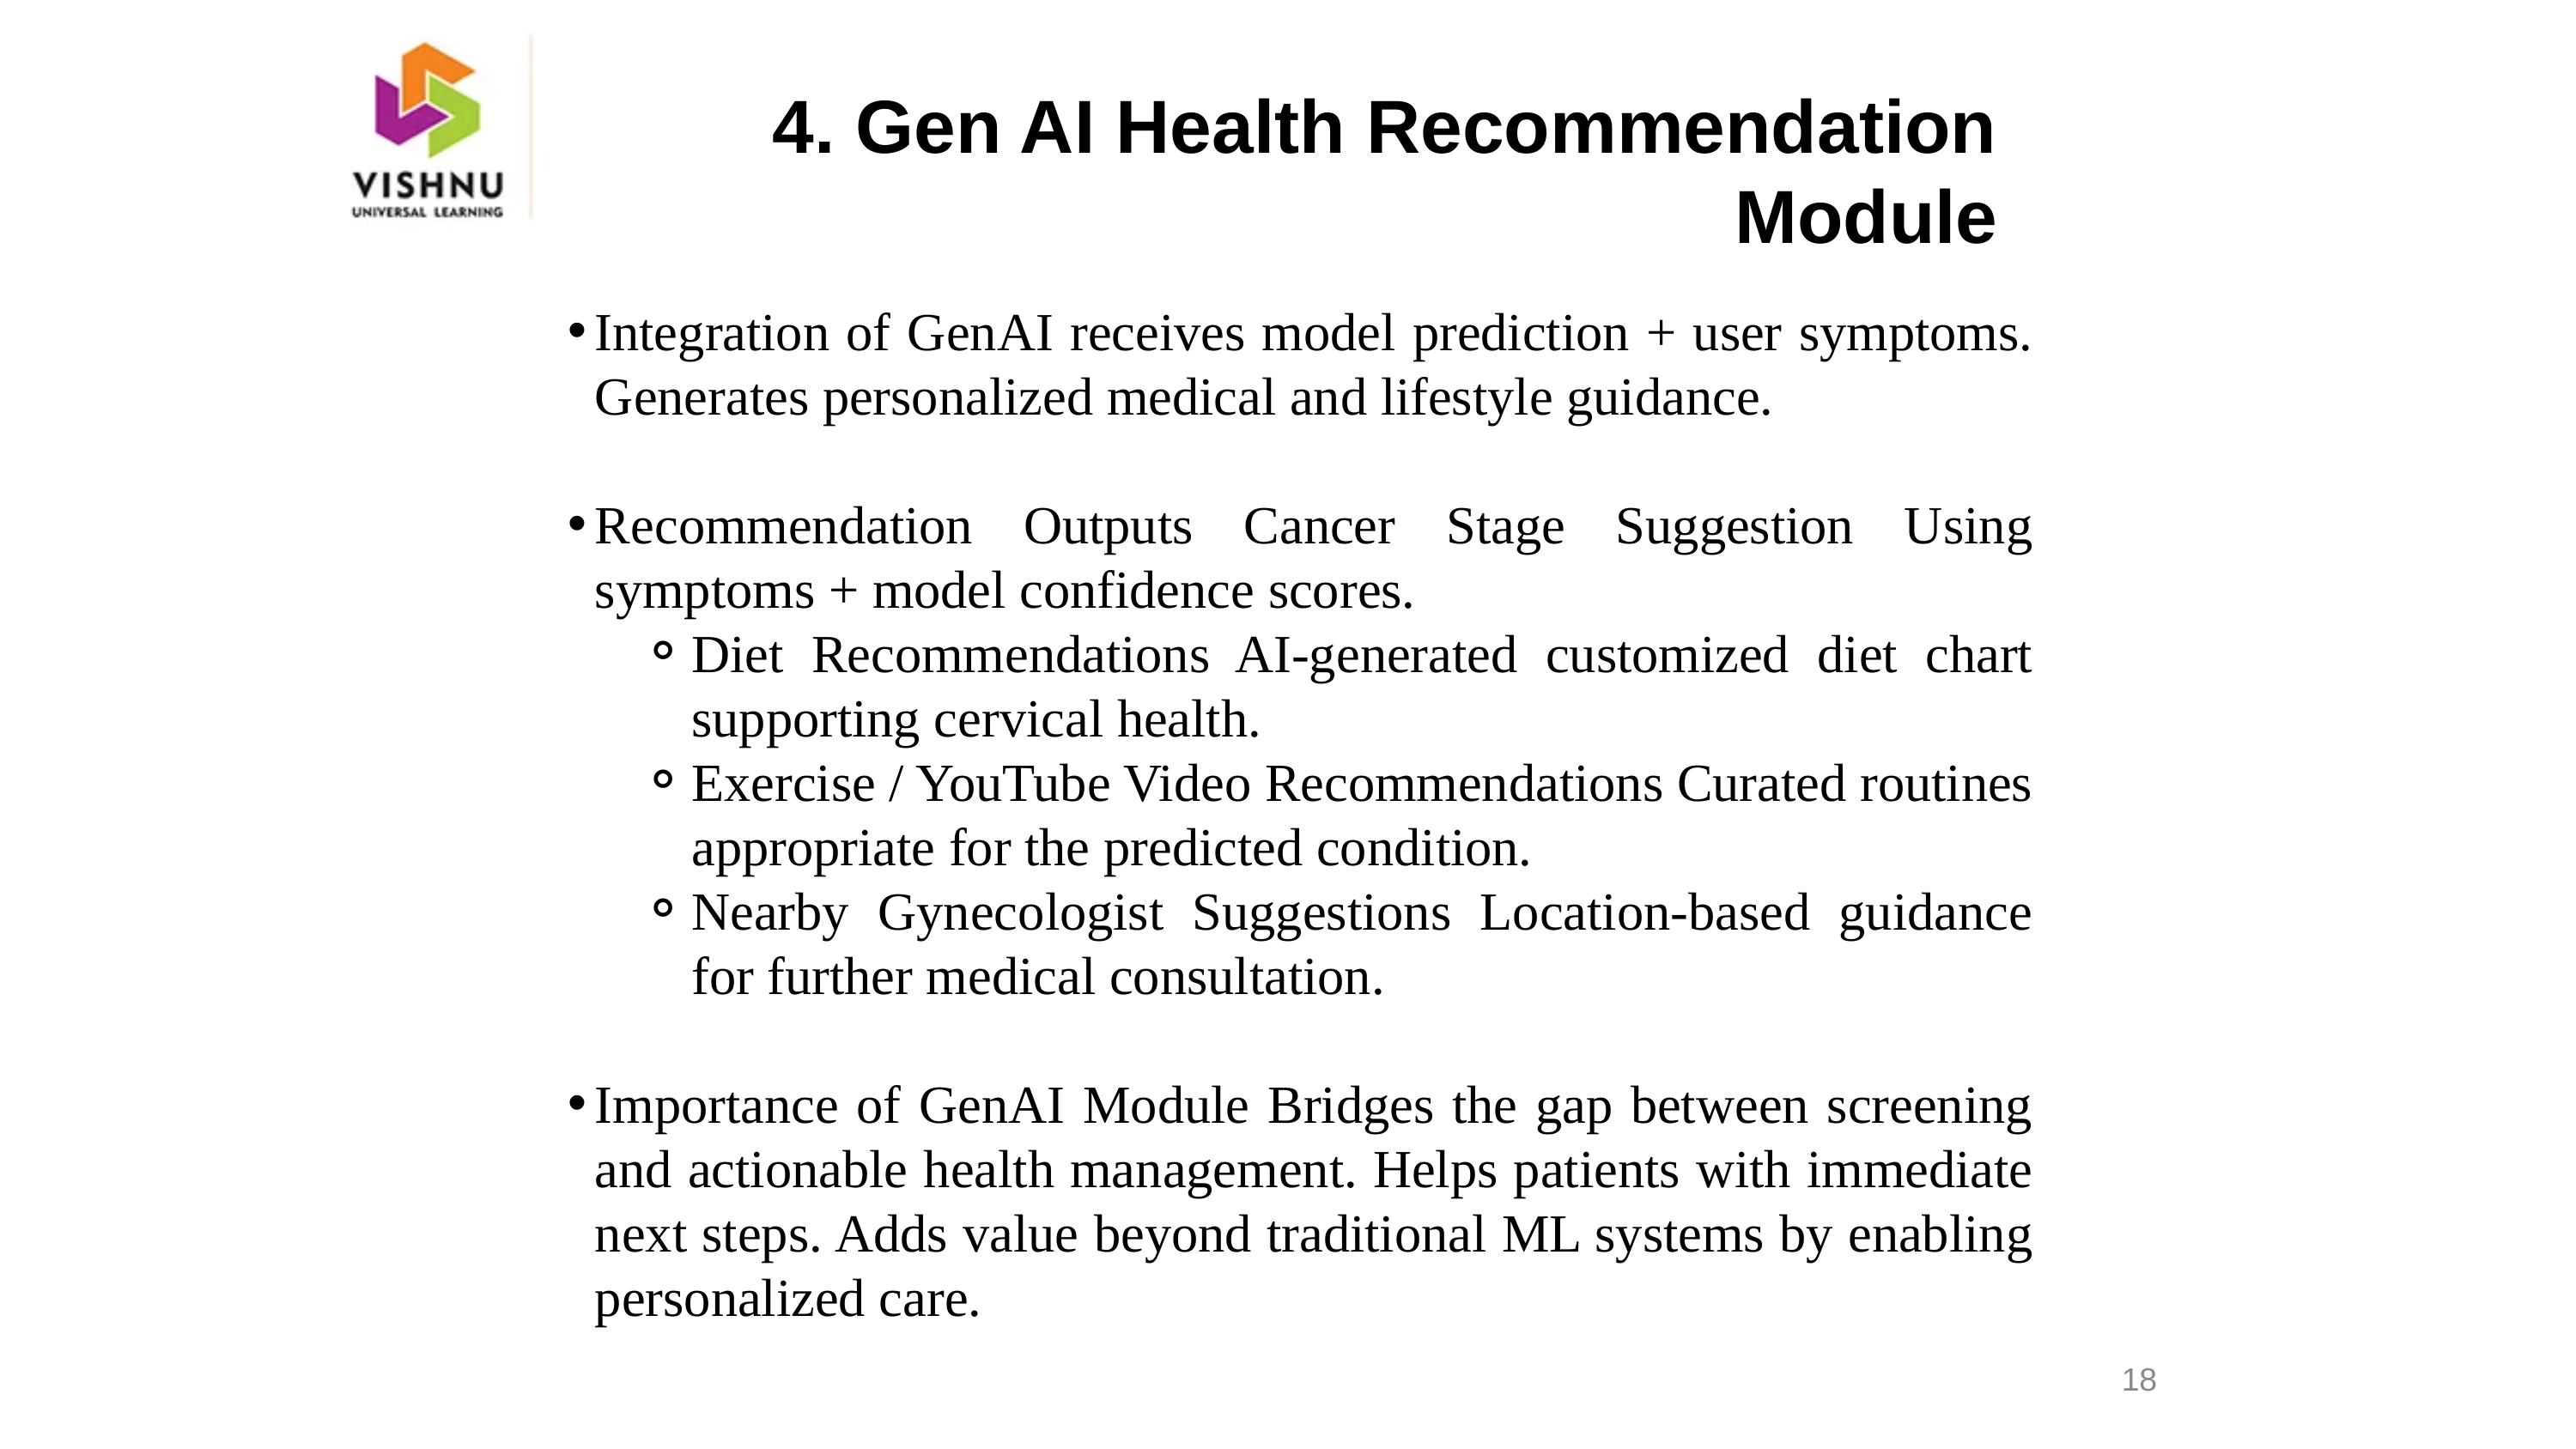

4. Gen AI Health Recommendation Module
Integration of GenAI receives model prediction + user symptoms. Generates personalized medical and lifestyle guidance.

Recommendation Outputs Cancer Stage Suggestion Using symptoms + model confidence scores.
Diet Recommendations AI-generated customized diet chart supporting cervical health.
Exercise / YouTube Video Recommendations Curated routines appropriate for the predicted condition.
Nearby Gynecologist Suggestions Location-based guidance for further medical consultation.

Importance of GenAI Module Bridges the gap between screening and actionable health management. Helps patients with immediate next steps. Adds value beyond traditional ML systems by enabling personalized care.

18